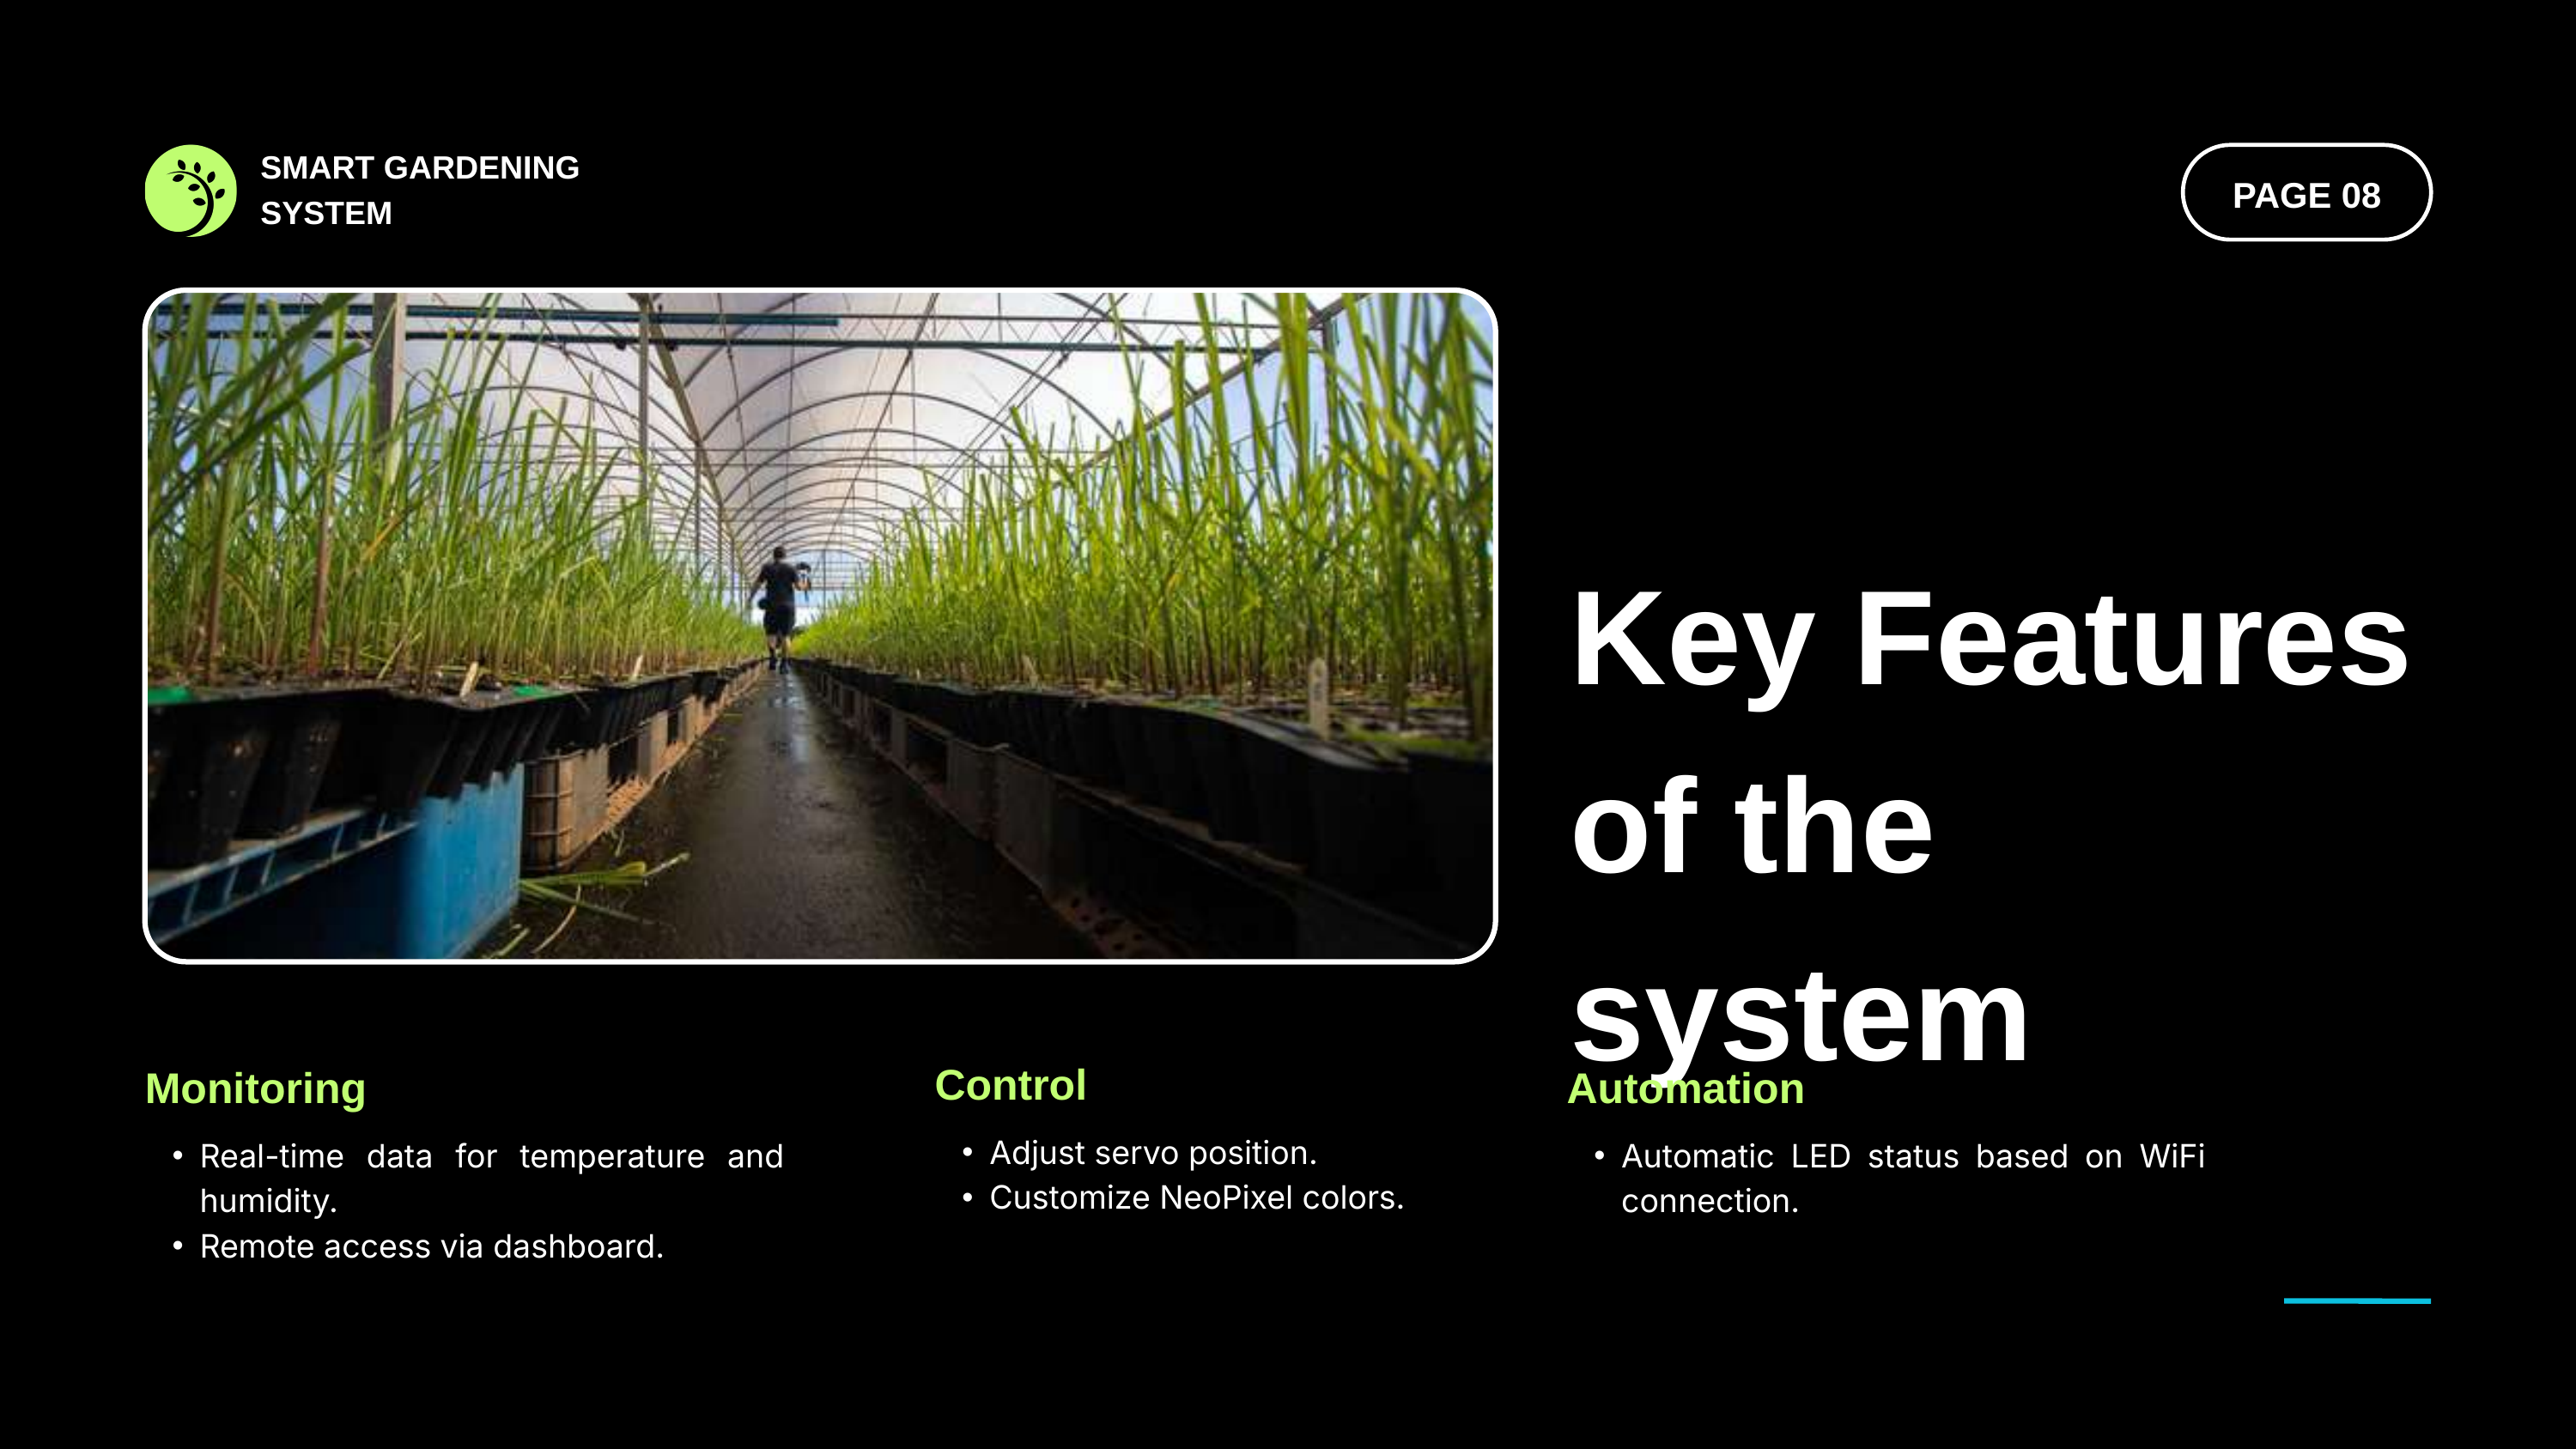

SMART GARDENING SYSTEM

PAGE 08

Key Features of the system
Control
Adjust servo position.
Customize NeoPixel colors.
Monitoring
Real-time data for temperature and humidity.
Remote access via dashboard.
Automation
Automatic LED status based on WiFi connection.